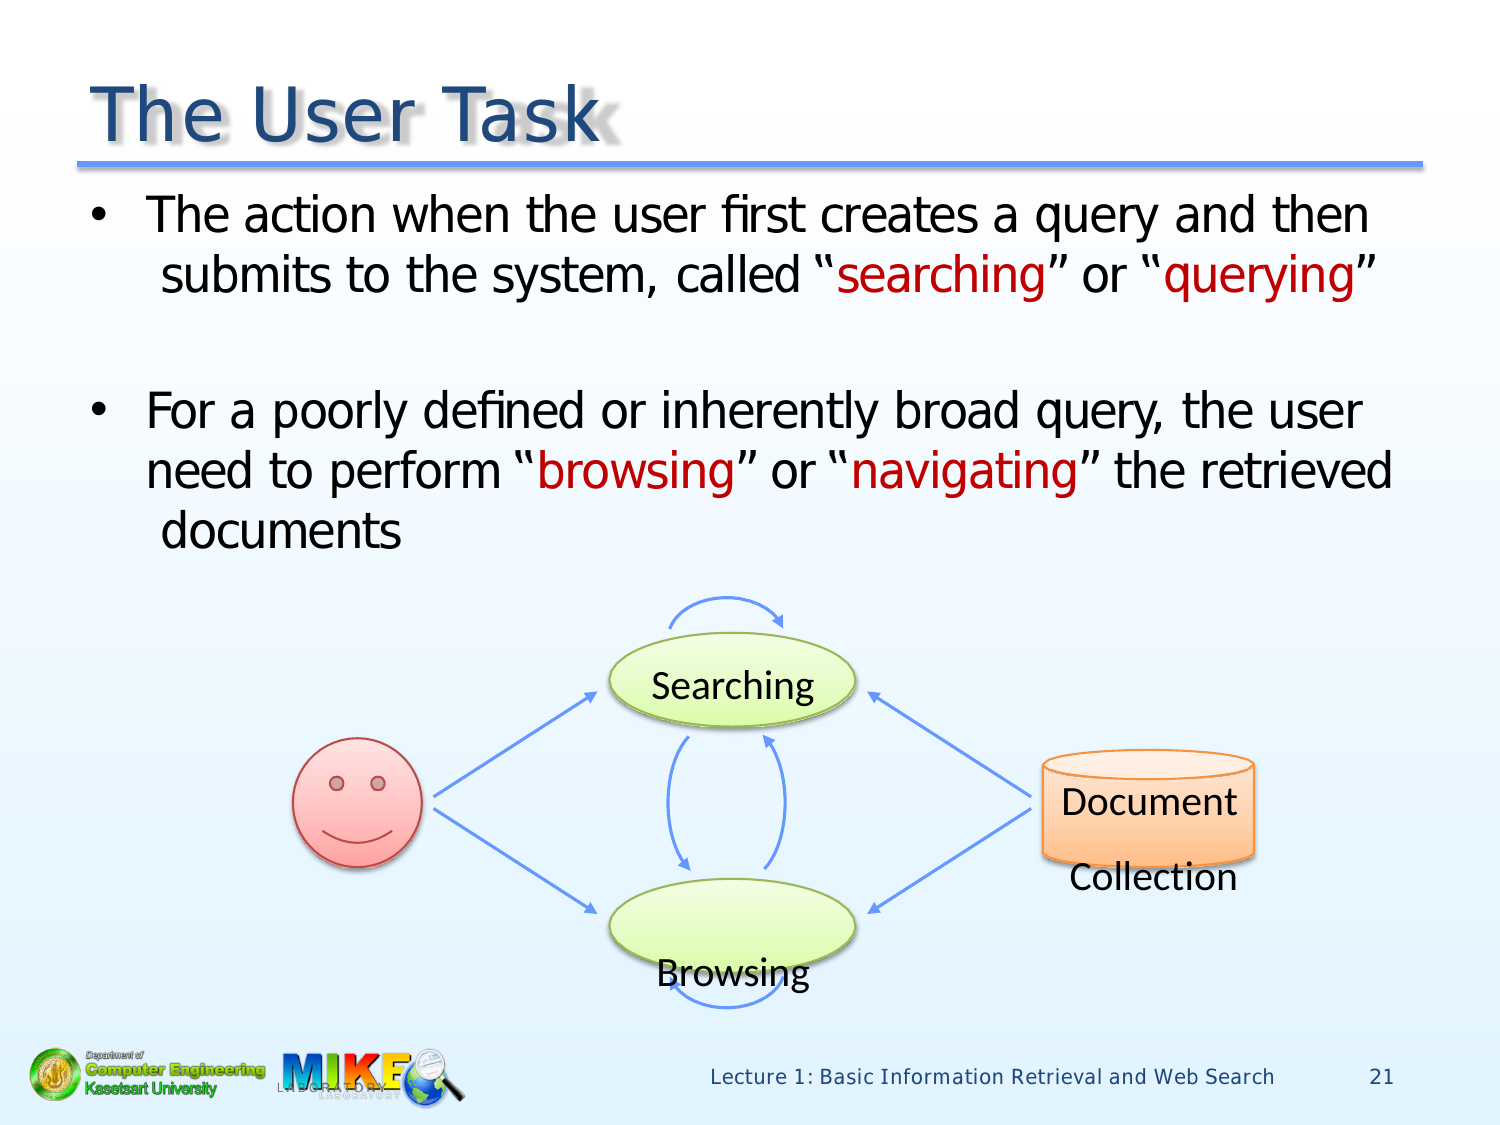

# The User Task
The action when the user first creates a query and then  submits to the system, called “searching” or “querying”

For a poorly defined or inherently broad query, the user  need to perform “browsing” or “navigating” the retrieved  documents

Searching

Document  Collection

Browsing

Lecture 1: Basic Information Retrieval and Web Search
21